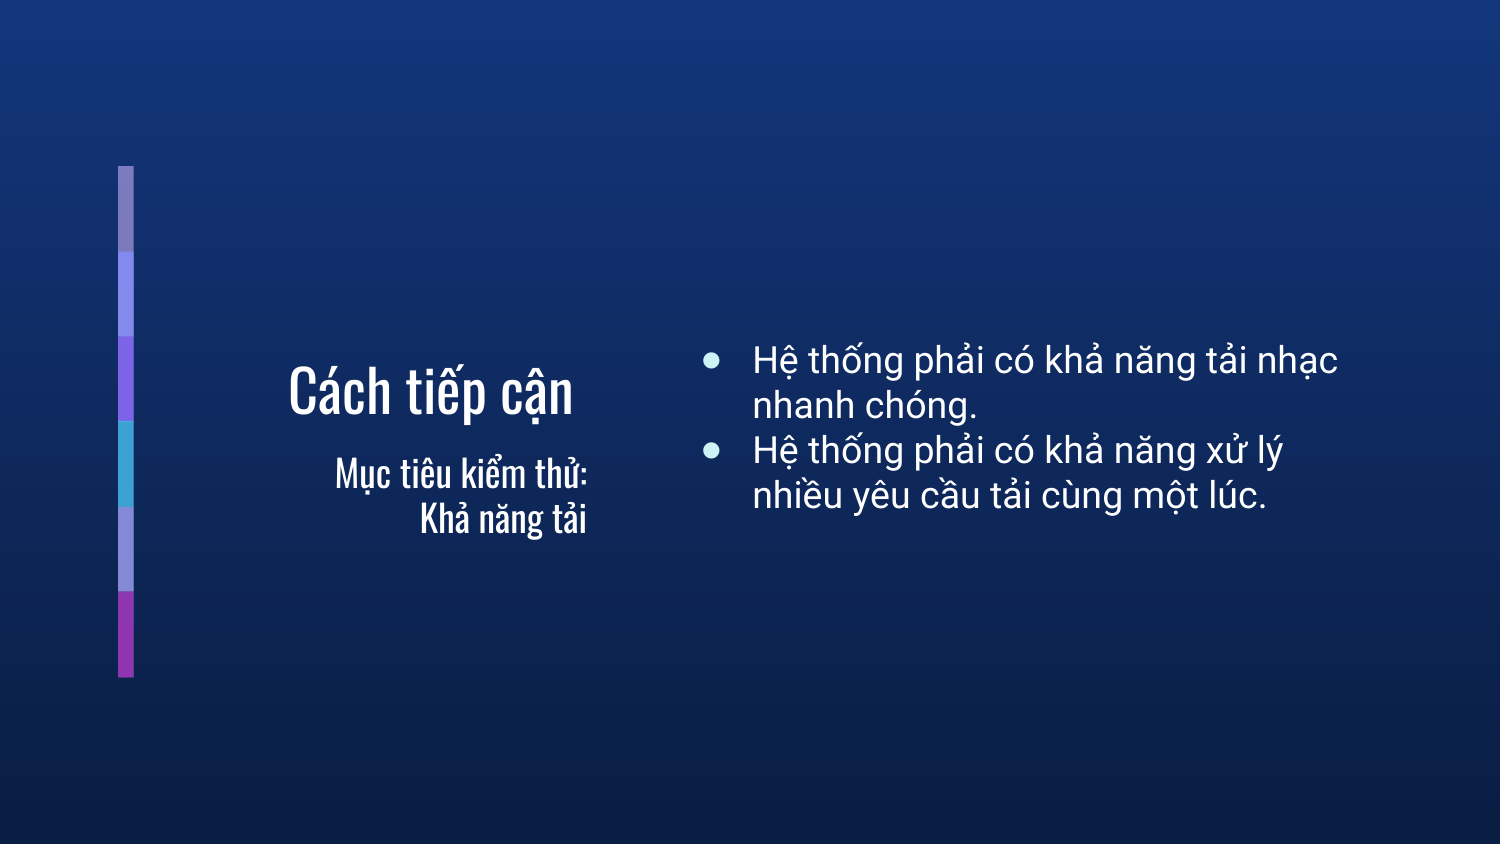

# Cách tiếp cận
Hệ thống phải có khả năng tải nhạc nhanh chóng.
Hệ thống phải có khả năng xử lý nhiều yêu cầu tải cùng một lúc.
Mục tiêu kiểm thử: Khả năng tải